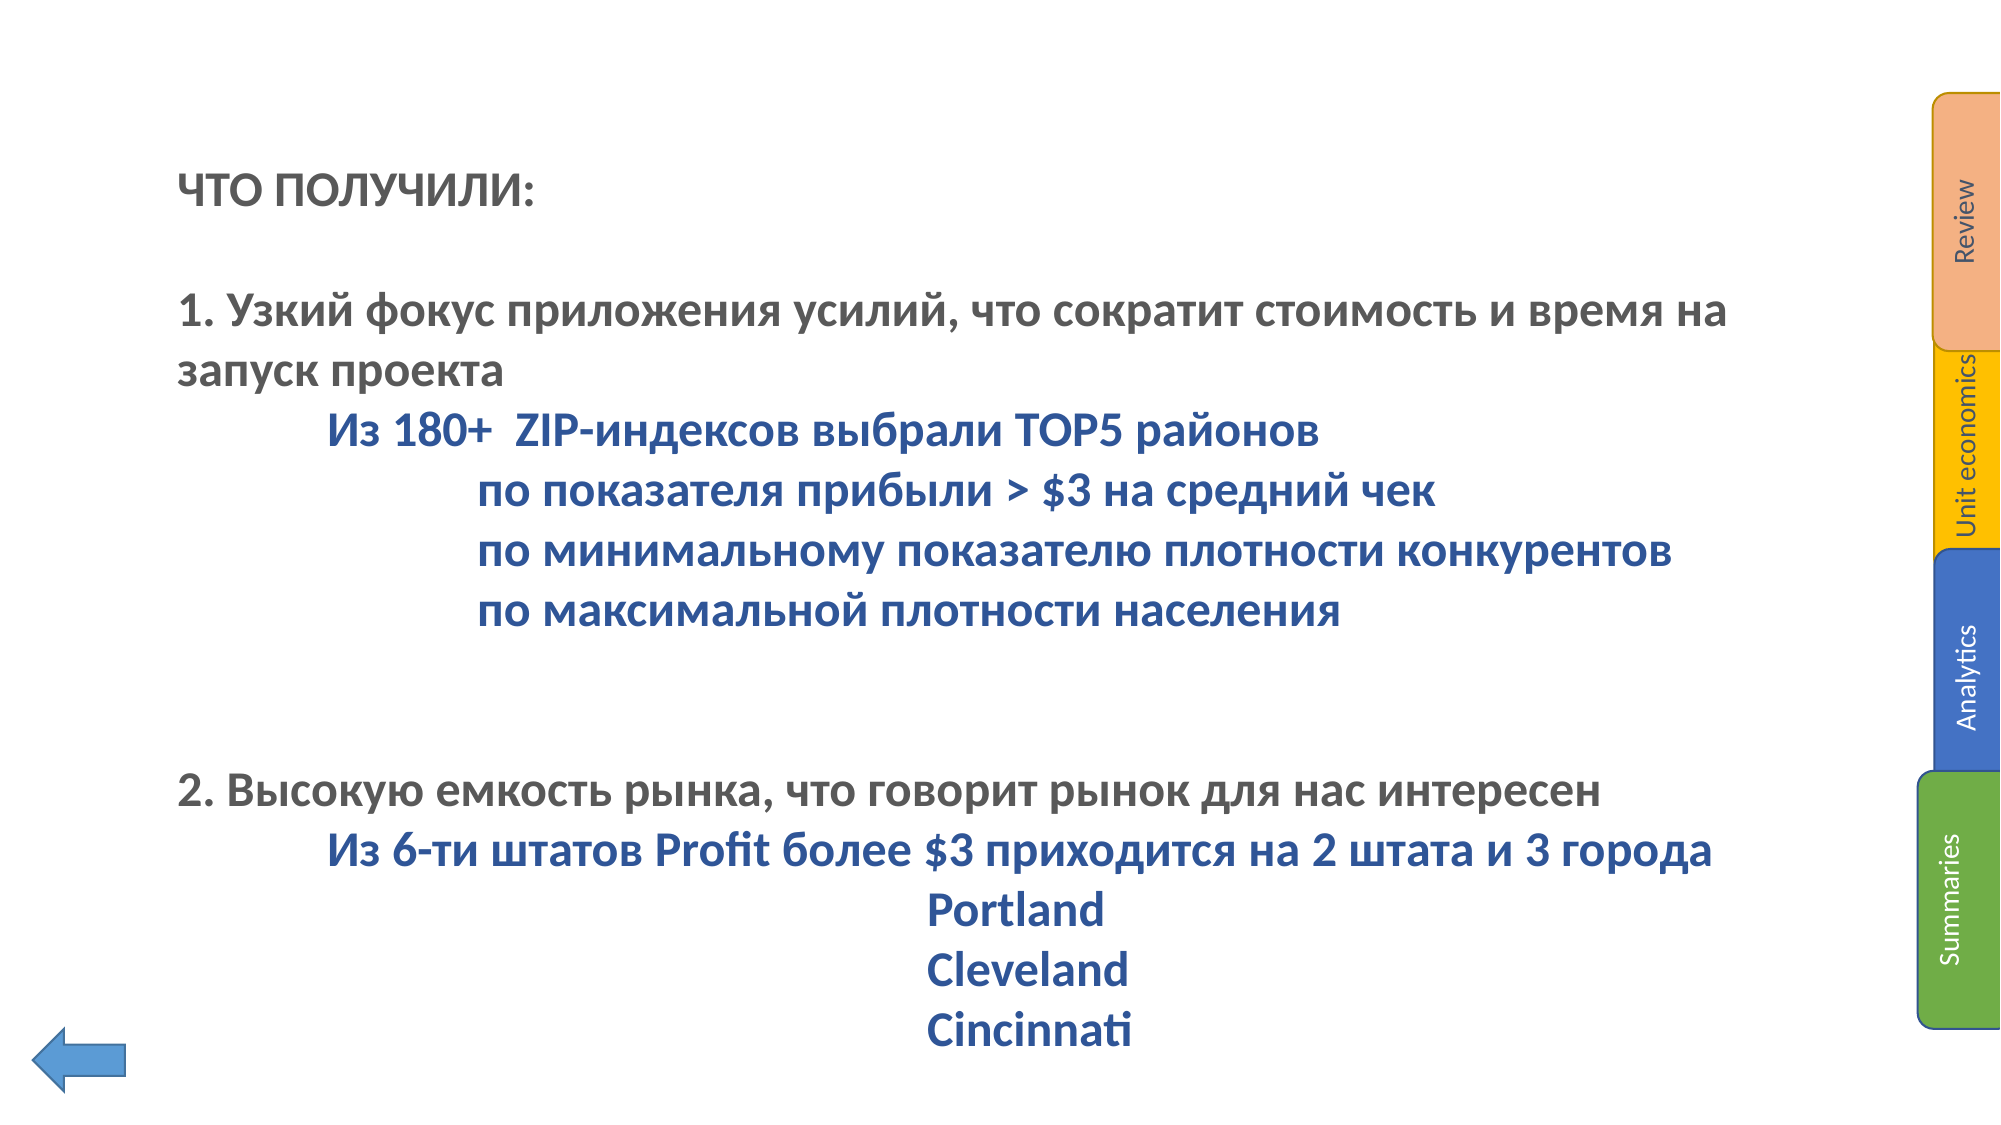

Результаты анализа
Review
ЧТО ПОЛУЧИЛИ:

1. Узкий фокус приложения усилий, что сократит стоимость и время на запуск проекта
	Из 180+  ZIP-индексов выбрали ТОР5 районов
		по показателя прибыли > $3 на средний чек
		по минимальному показателю плотности конкурентов
		по максимальной плотности населения

2. Высокую емкость рынка, что говорит рынок для нас интересен
	Из 6-ти штатов Profit более $3 приходится на 2 штата и 3 города
					Portland
					Cleveland
					Cincinnati

Unit economics
Analytics
Summaries